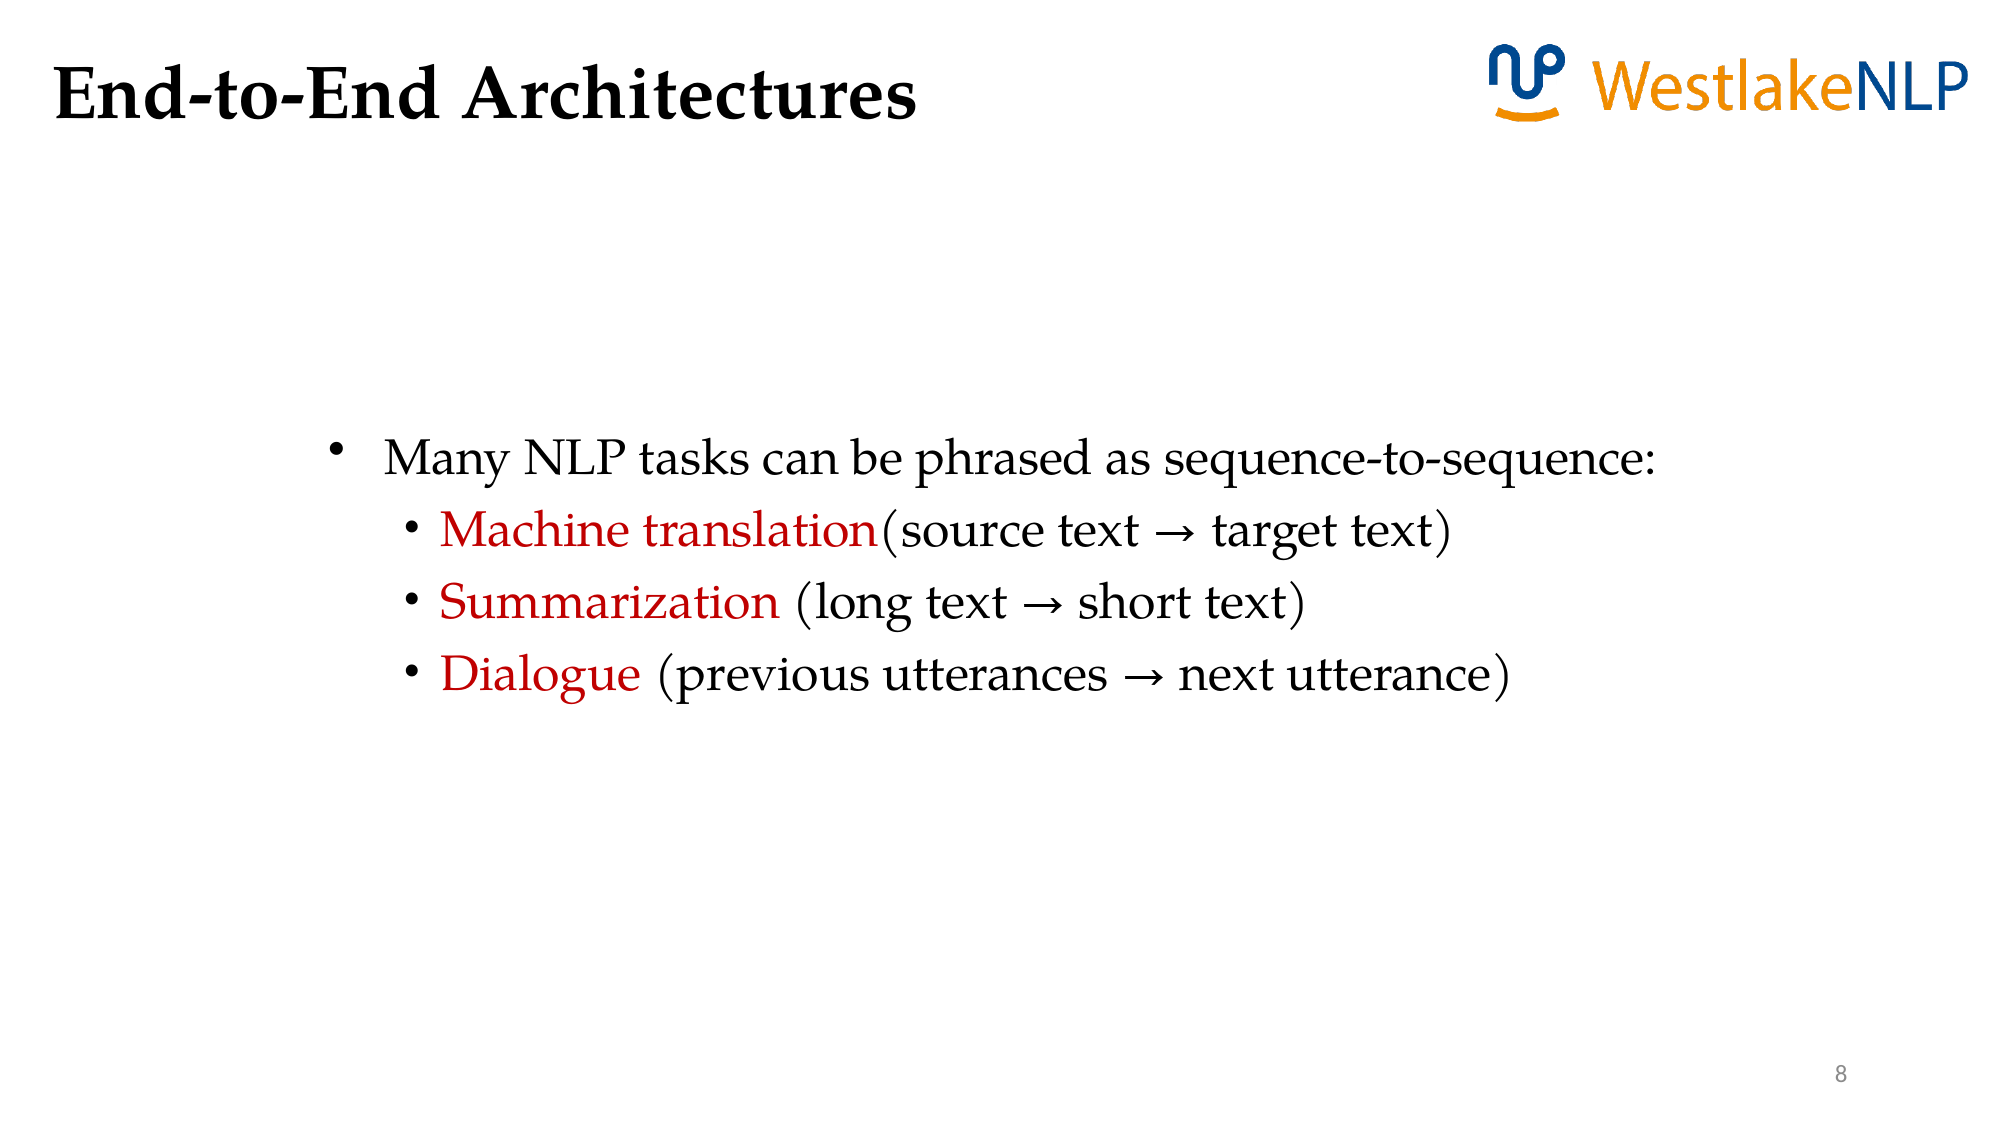

End-to-End Architectures

Many NLP tasks can be phrased as sequence-to-sequence:
Machine translation(source text → target text)
Summarization (long text → short text)
Dialogue (previous utterances → next utterance)

8